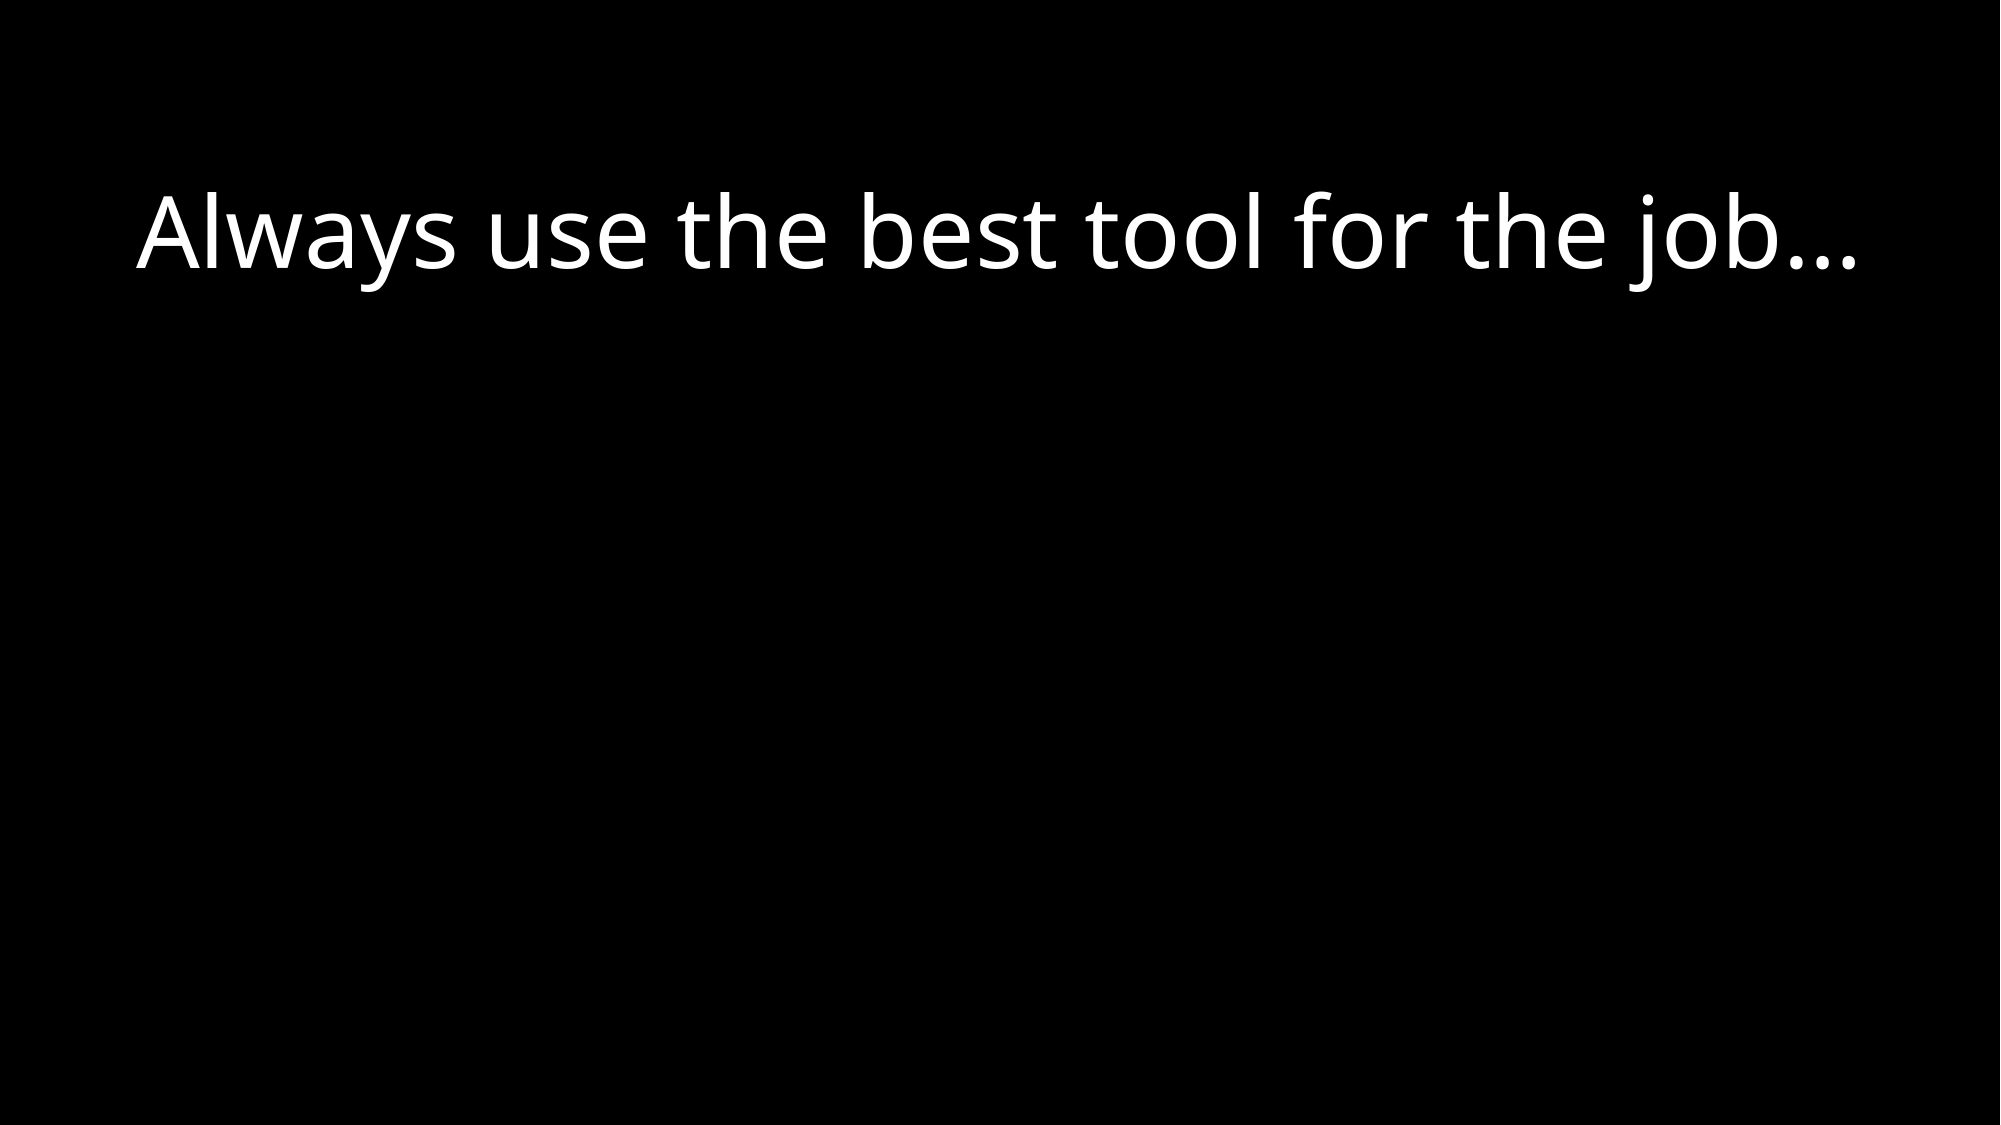

Always use the best tool for the job…